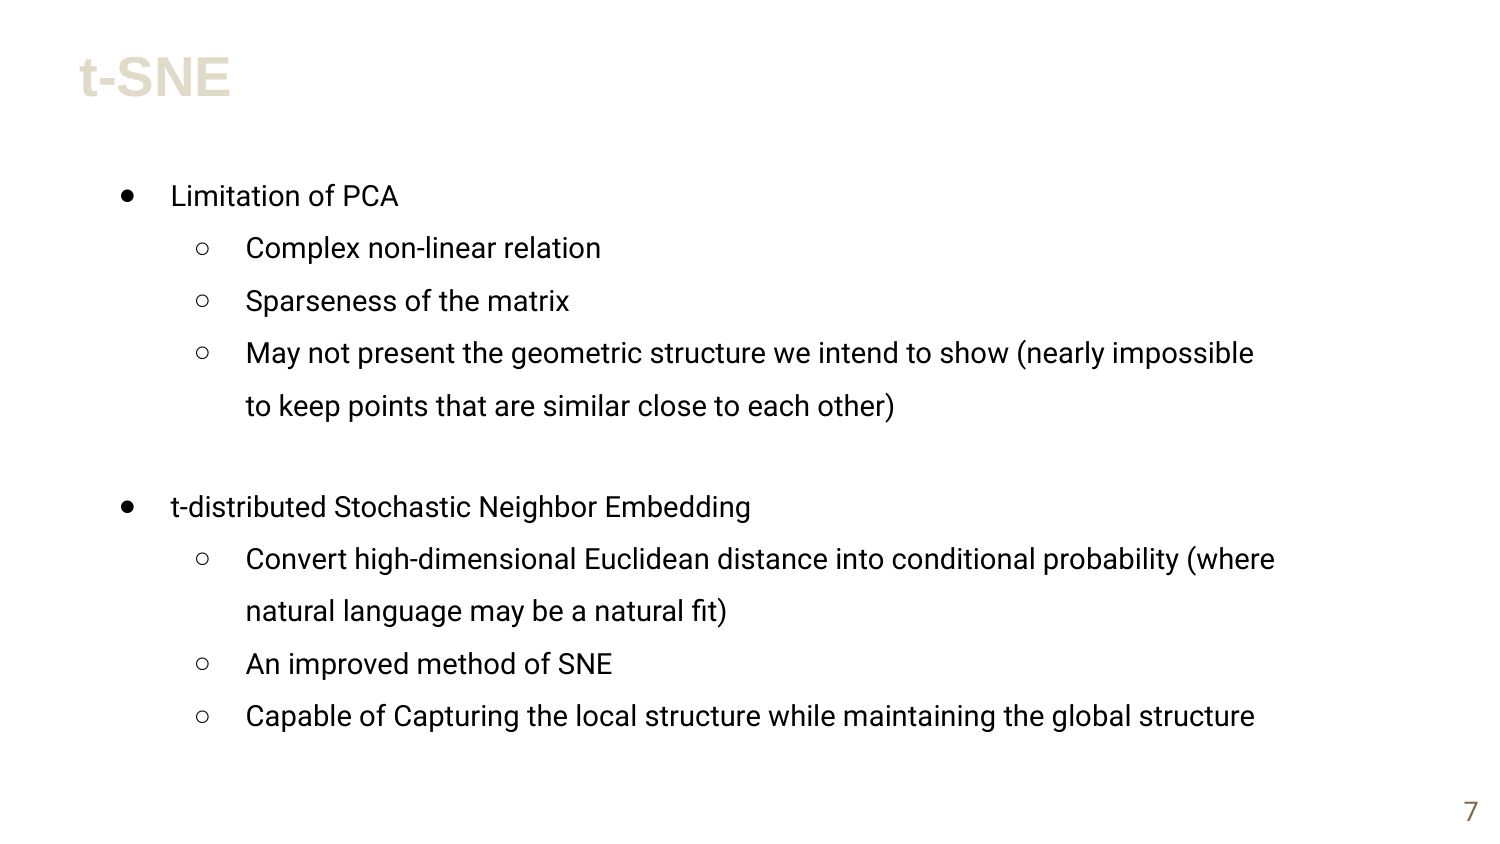

t-SNE
Limitation of PCA
Complex non-linear relation
Sparseness of the matrix
May not present the geometric structure we intend to show (nearly impossible to keep points that are similar close to each other)
t-distributed Stochastic Neighbor Embedding
Convert high-dimensional Euclidean distance into conditional probability (where natural language may be a natural fit)
An improved method of SNE
Capable of Capturing the local structure while maintaining the global structure
7